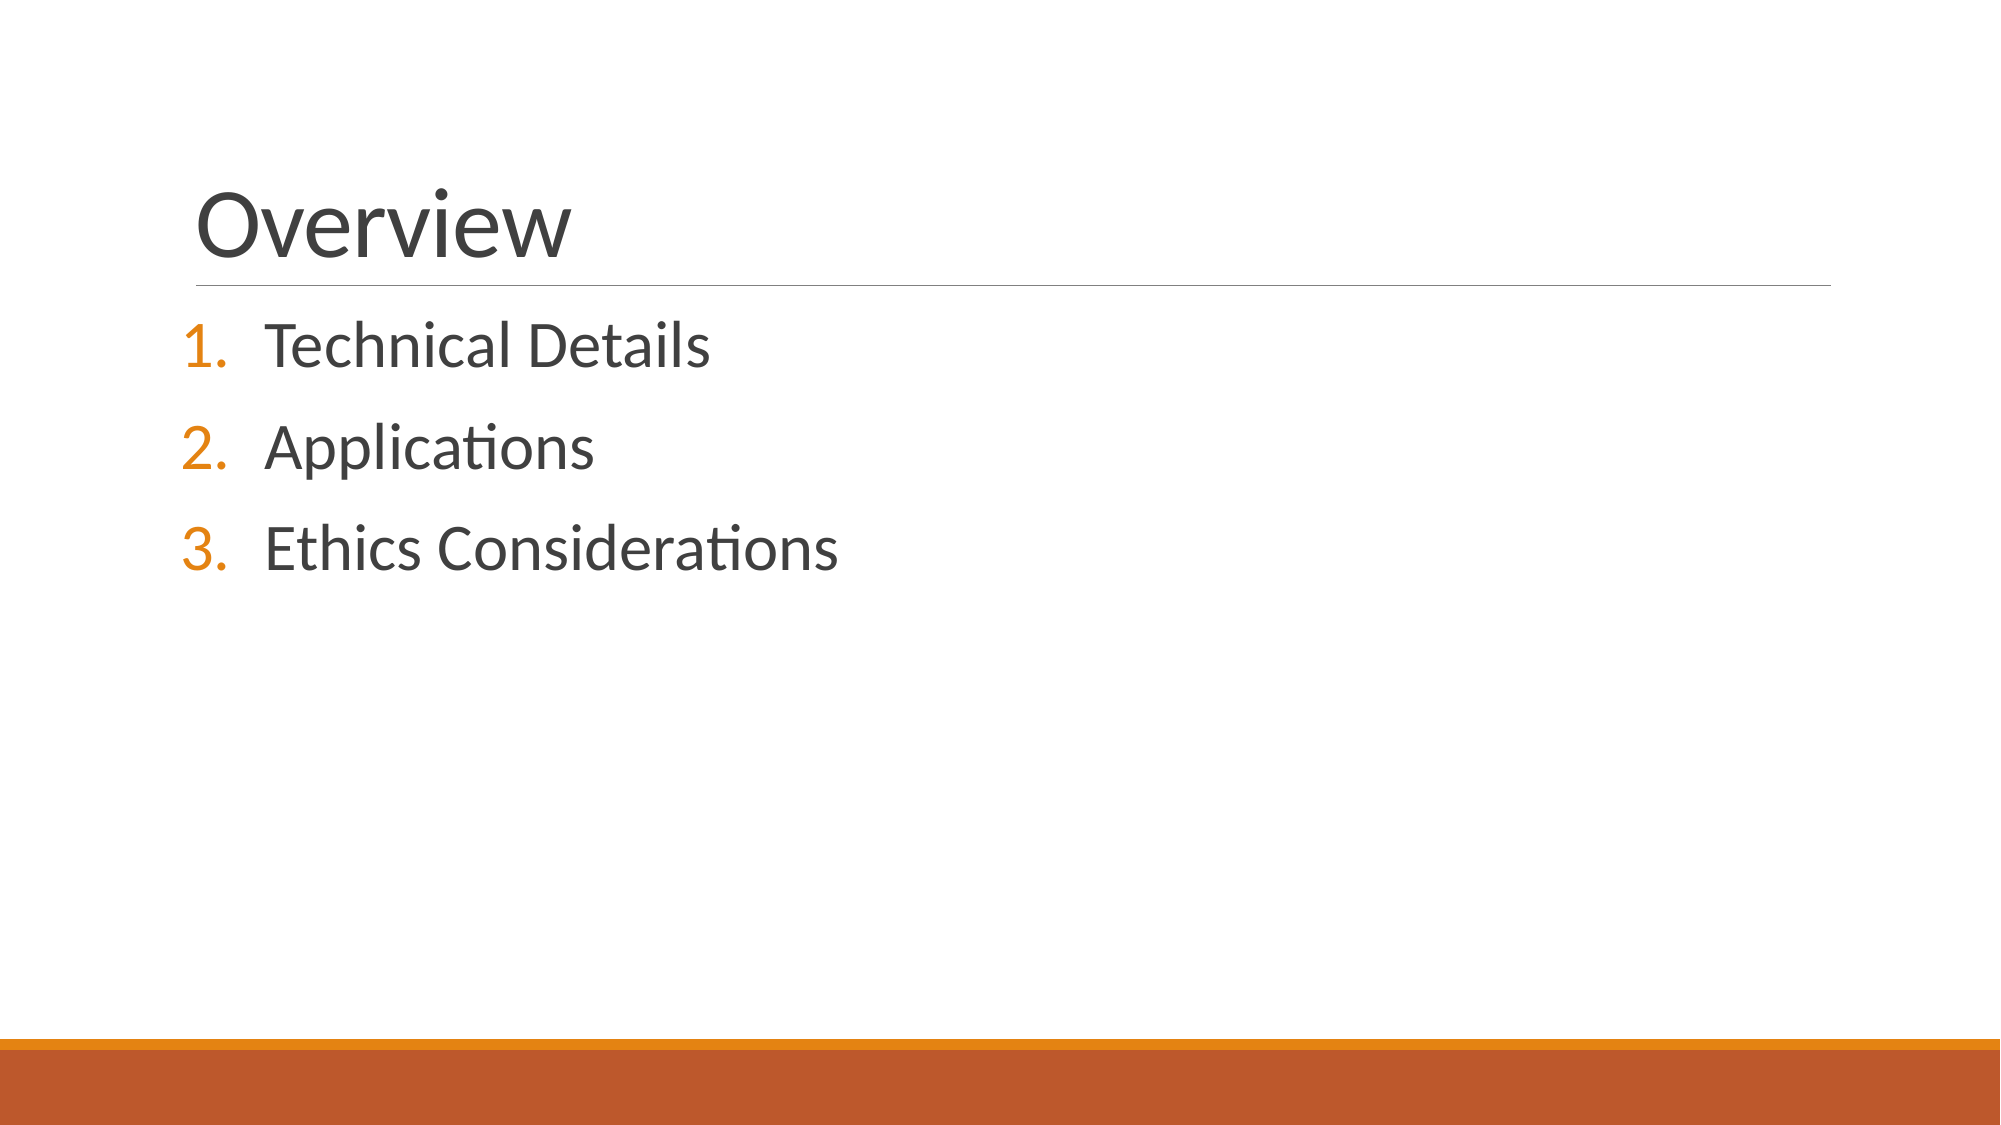

# Overview
Technical Details
Applications
Ethics Considerations